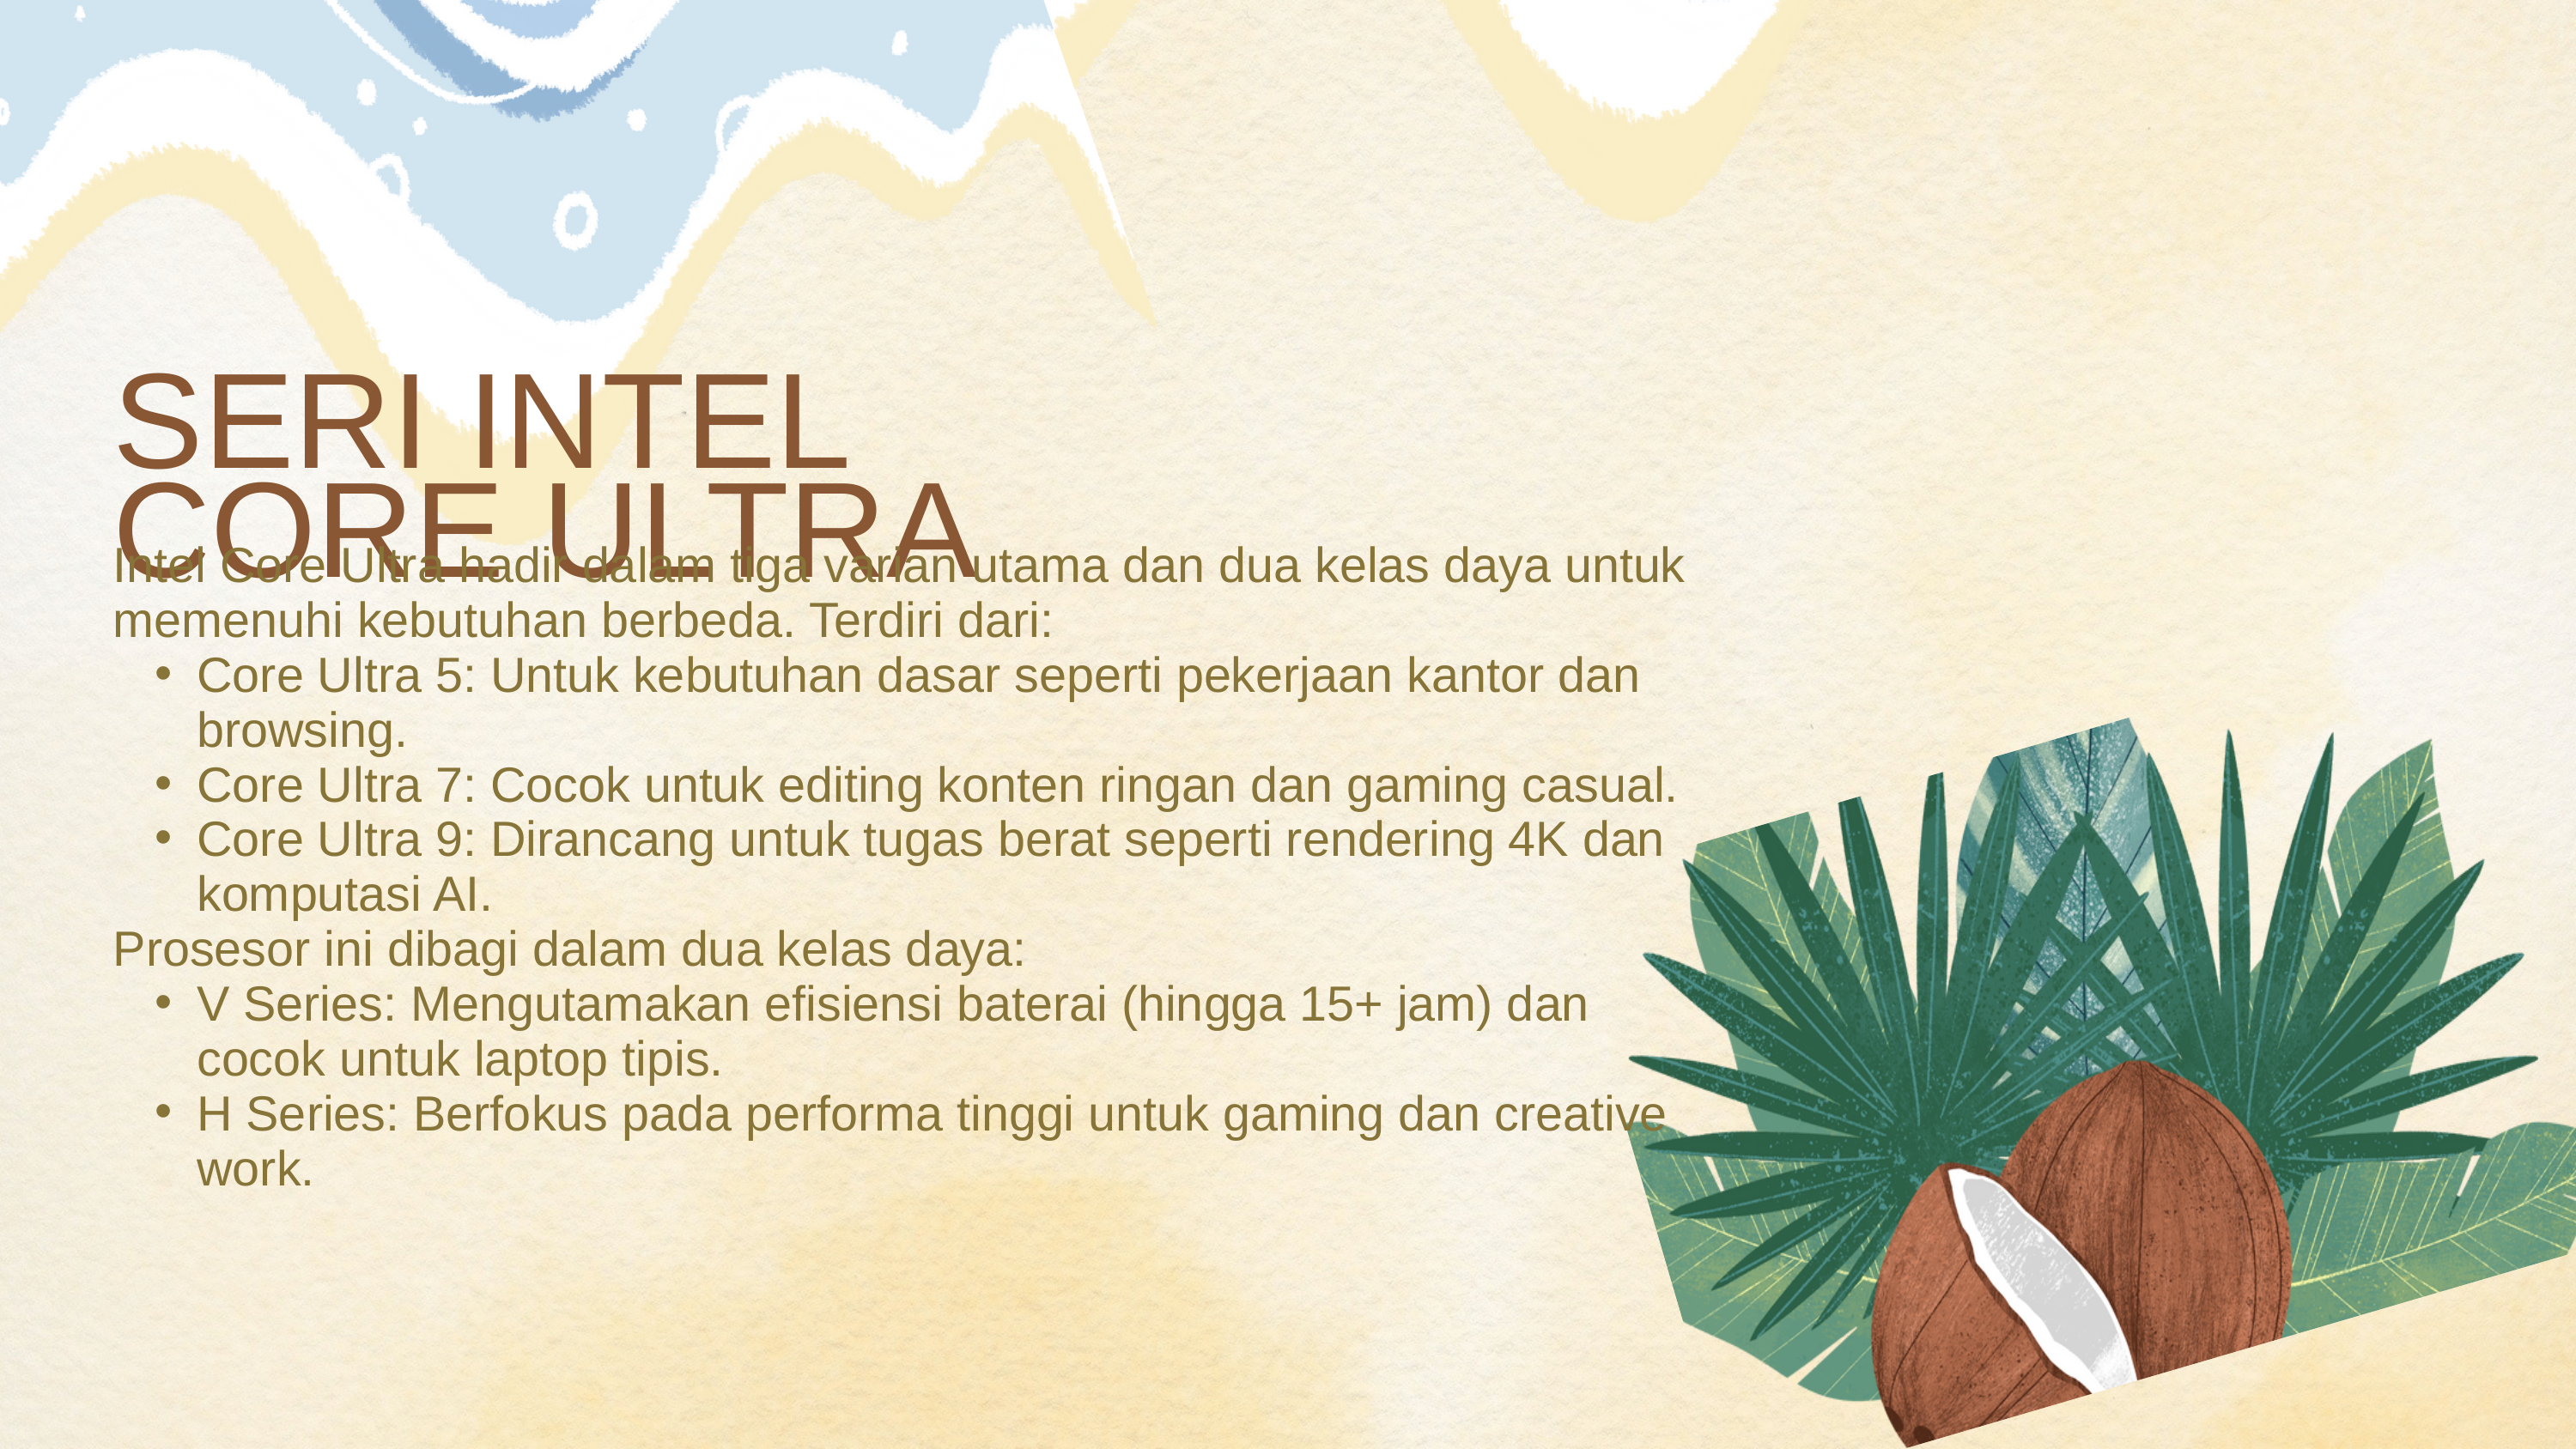

SERI INTEL CORE ULTRA

Intel Core Ultra hadir dalam tiga varian utama dan dua kelas daya untuk memenuhi kebutuhan berbeda. Terdiri dari:
Core Ultra 5: Untuk kebutuhan dasar seperti pekerjaan kantor dan browsing.
Core Ultra 7: Cocok untuk editing konten ringan dan gaming casual.
Core Ultra 9: Dirancang untuk tugas berat seperti rendering 4K dan komputasi AI.
Prosesor ini dibagi dalam dua kelas daya:
V Series: Mengutamakan efisiensi baterai (hingga 15+ jam) dan cocok untuk laptop tipis.
H Series: Berfokus pada performa tinggi untuk gaming dan creative work.